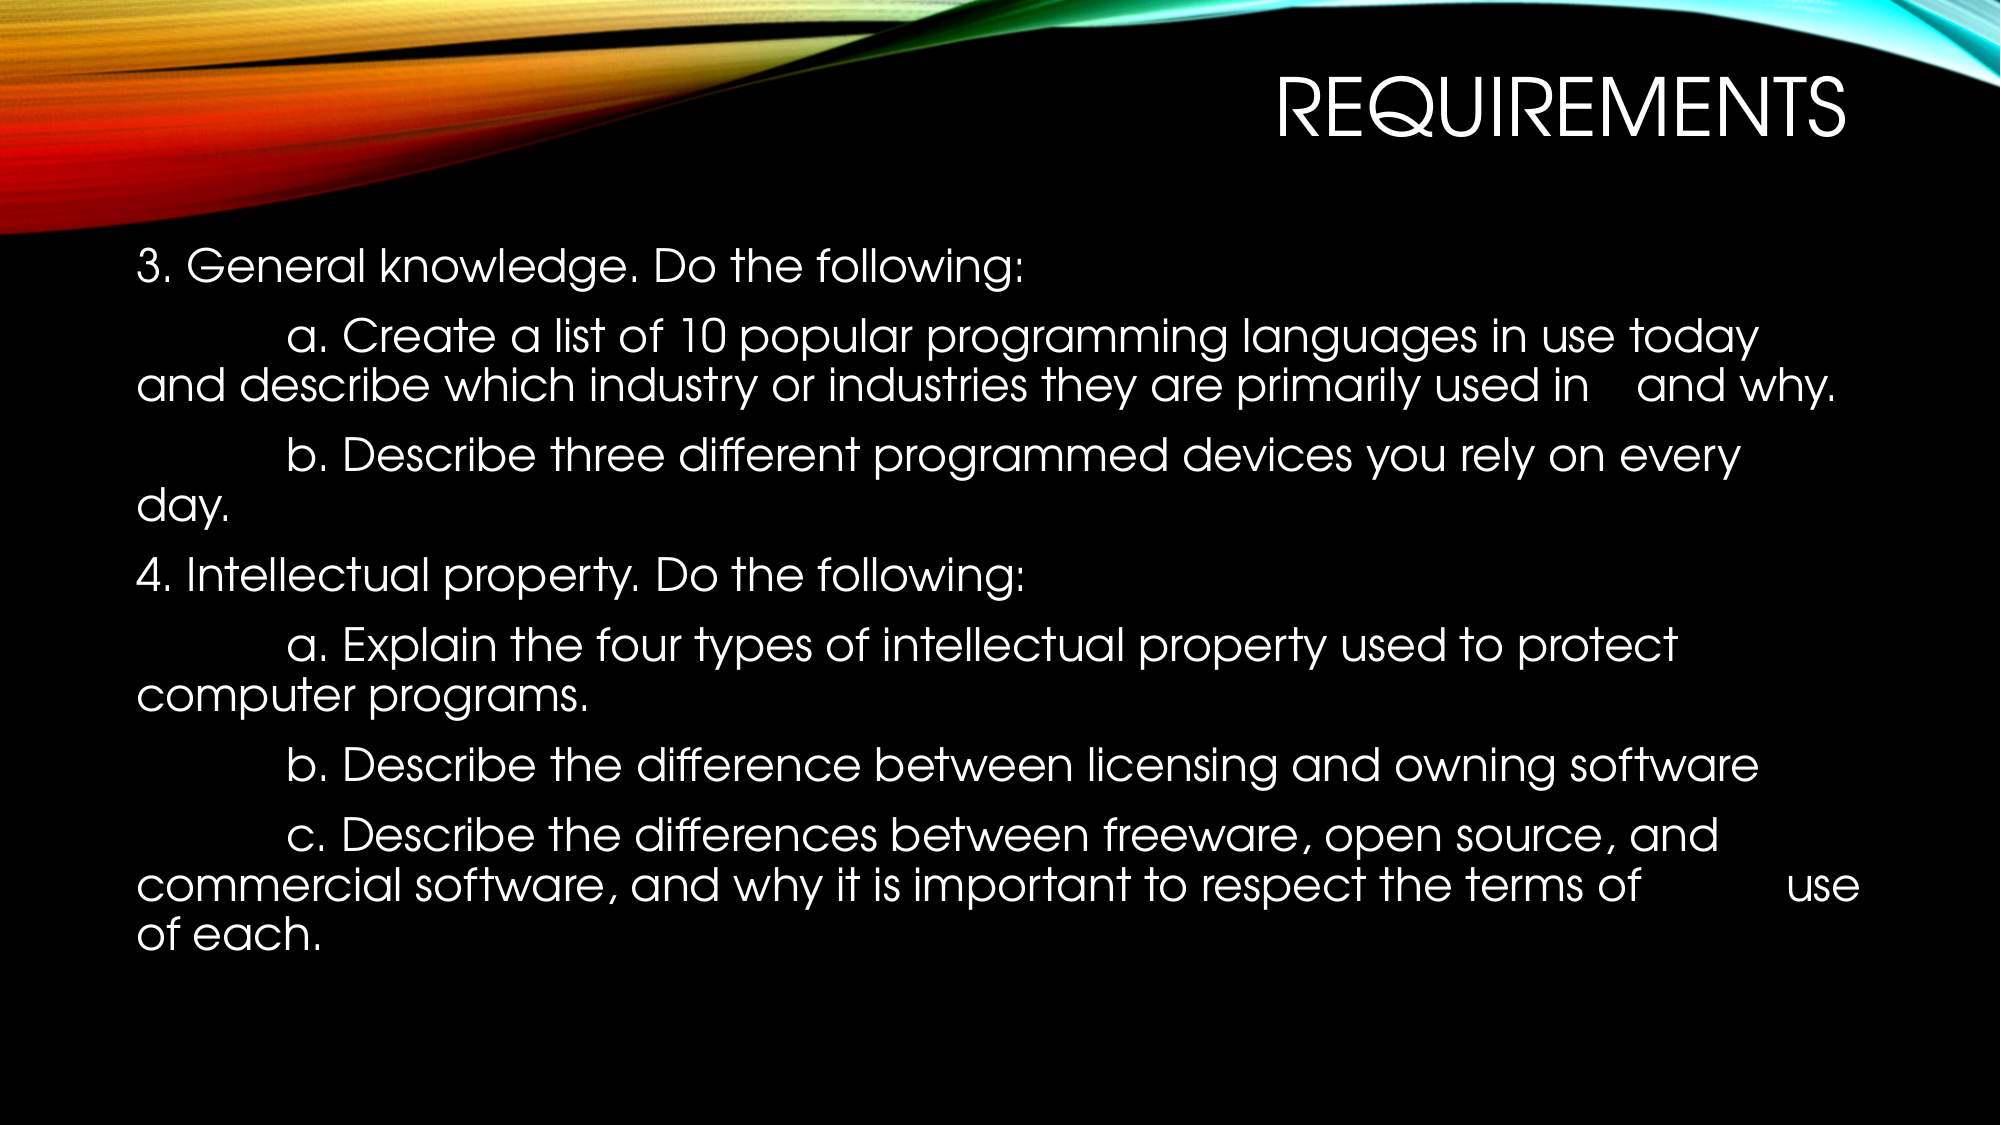

# Requirements
3. General knowledge. Do the following:
	a. Create a list of 10 popular programming languages in use today 	and describe which industry or industries they are primarily used in 	and why.
	b. Describe three different programmed devices you rely on every 	day.
4. Intellectual property. Do the following:
	a. Explain the four types of intellectual property used to protect 	computer programs.
	b. Describe the difference between licensing and owning software
	c. Describe the differences between freeware, open source, and 	commercial software, and why it is important to respect the terms of 	use of each.